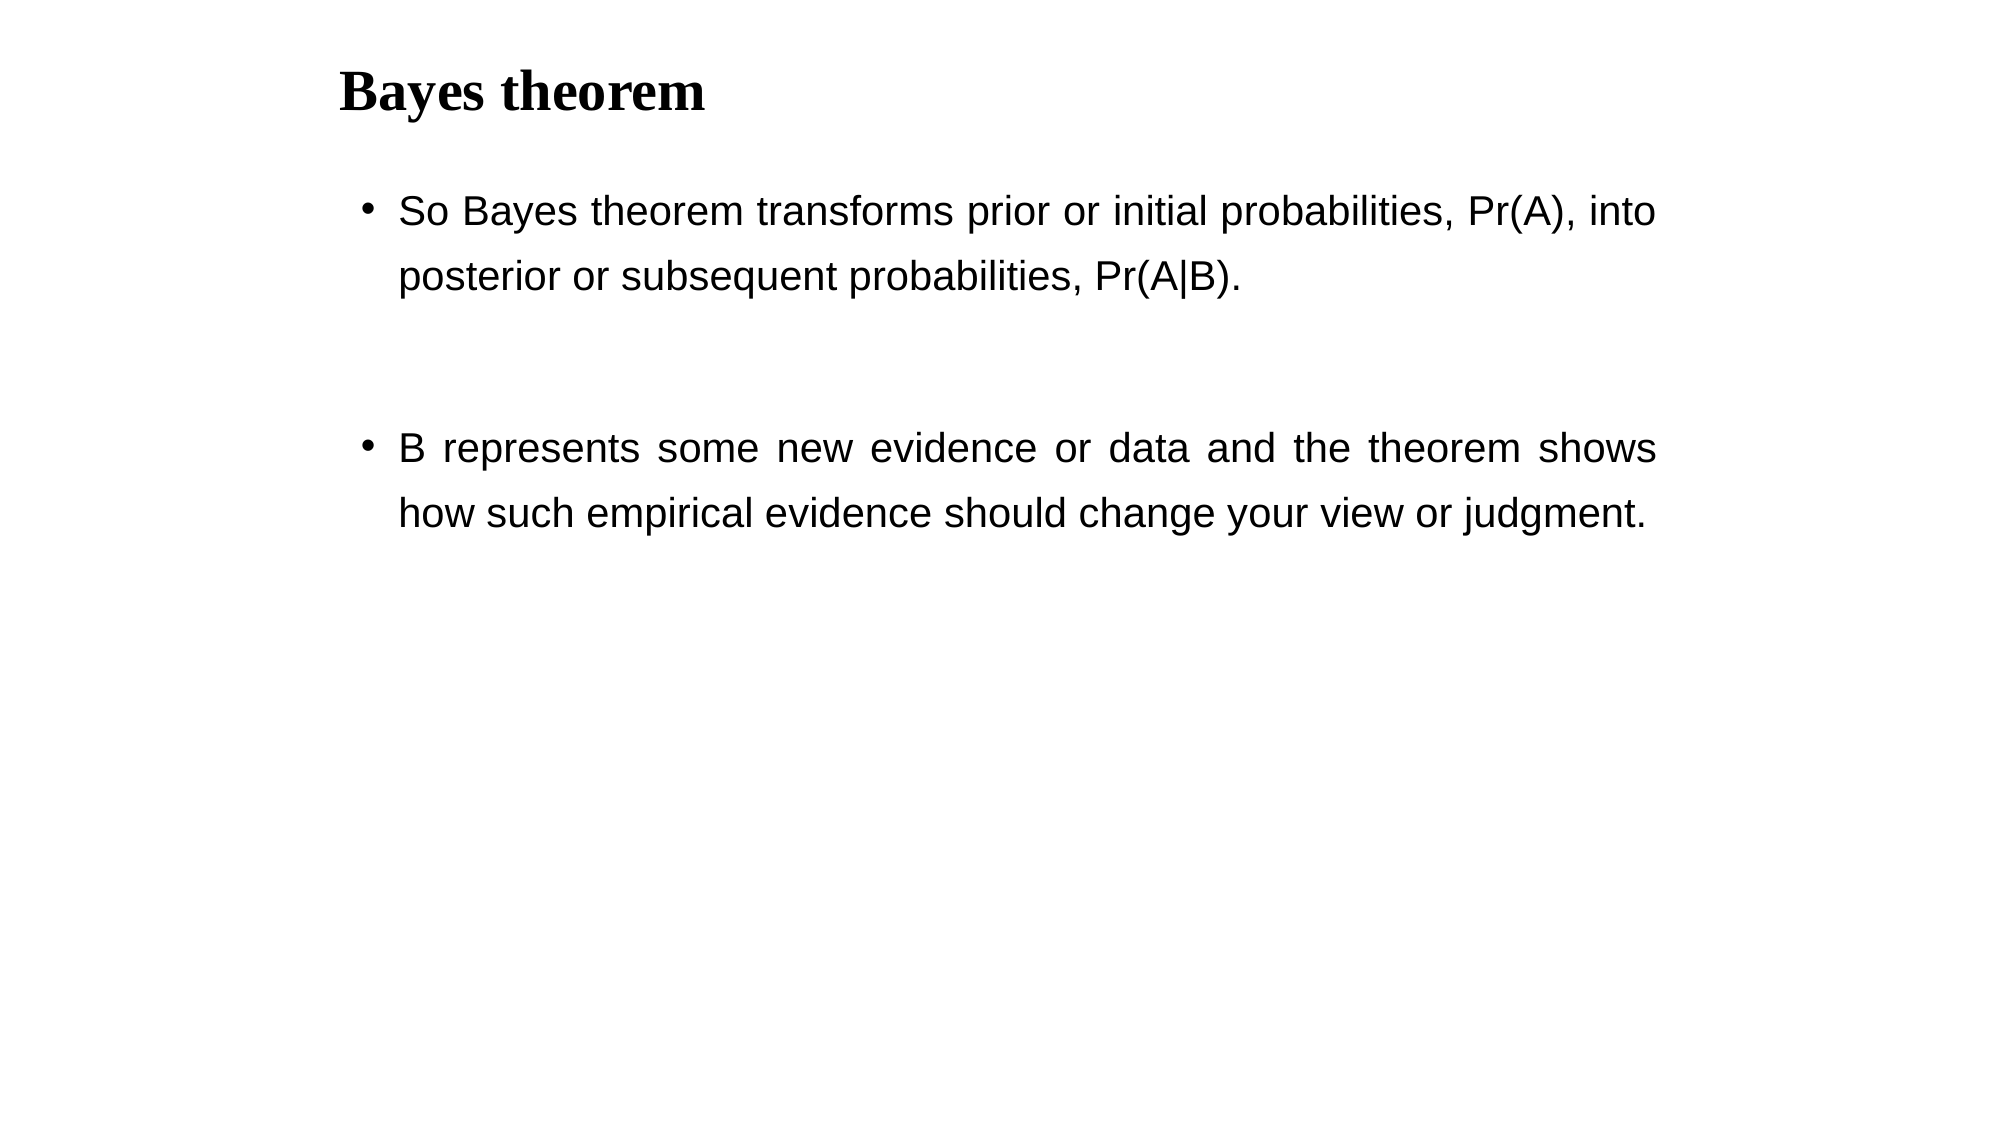

# Bayes theorem
So Bayes theorem transforms prior or initial probabilities, Pr(A), into posterior or subsequent probabilities, Pr(A|B).

B represents some new evidence or data and the theorem shows how such empirical evidence should change your view or judgment.